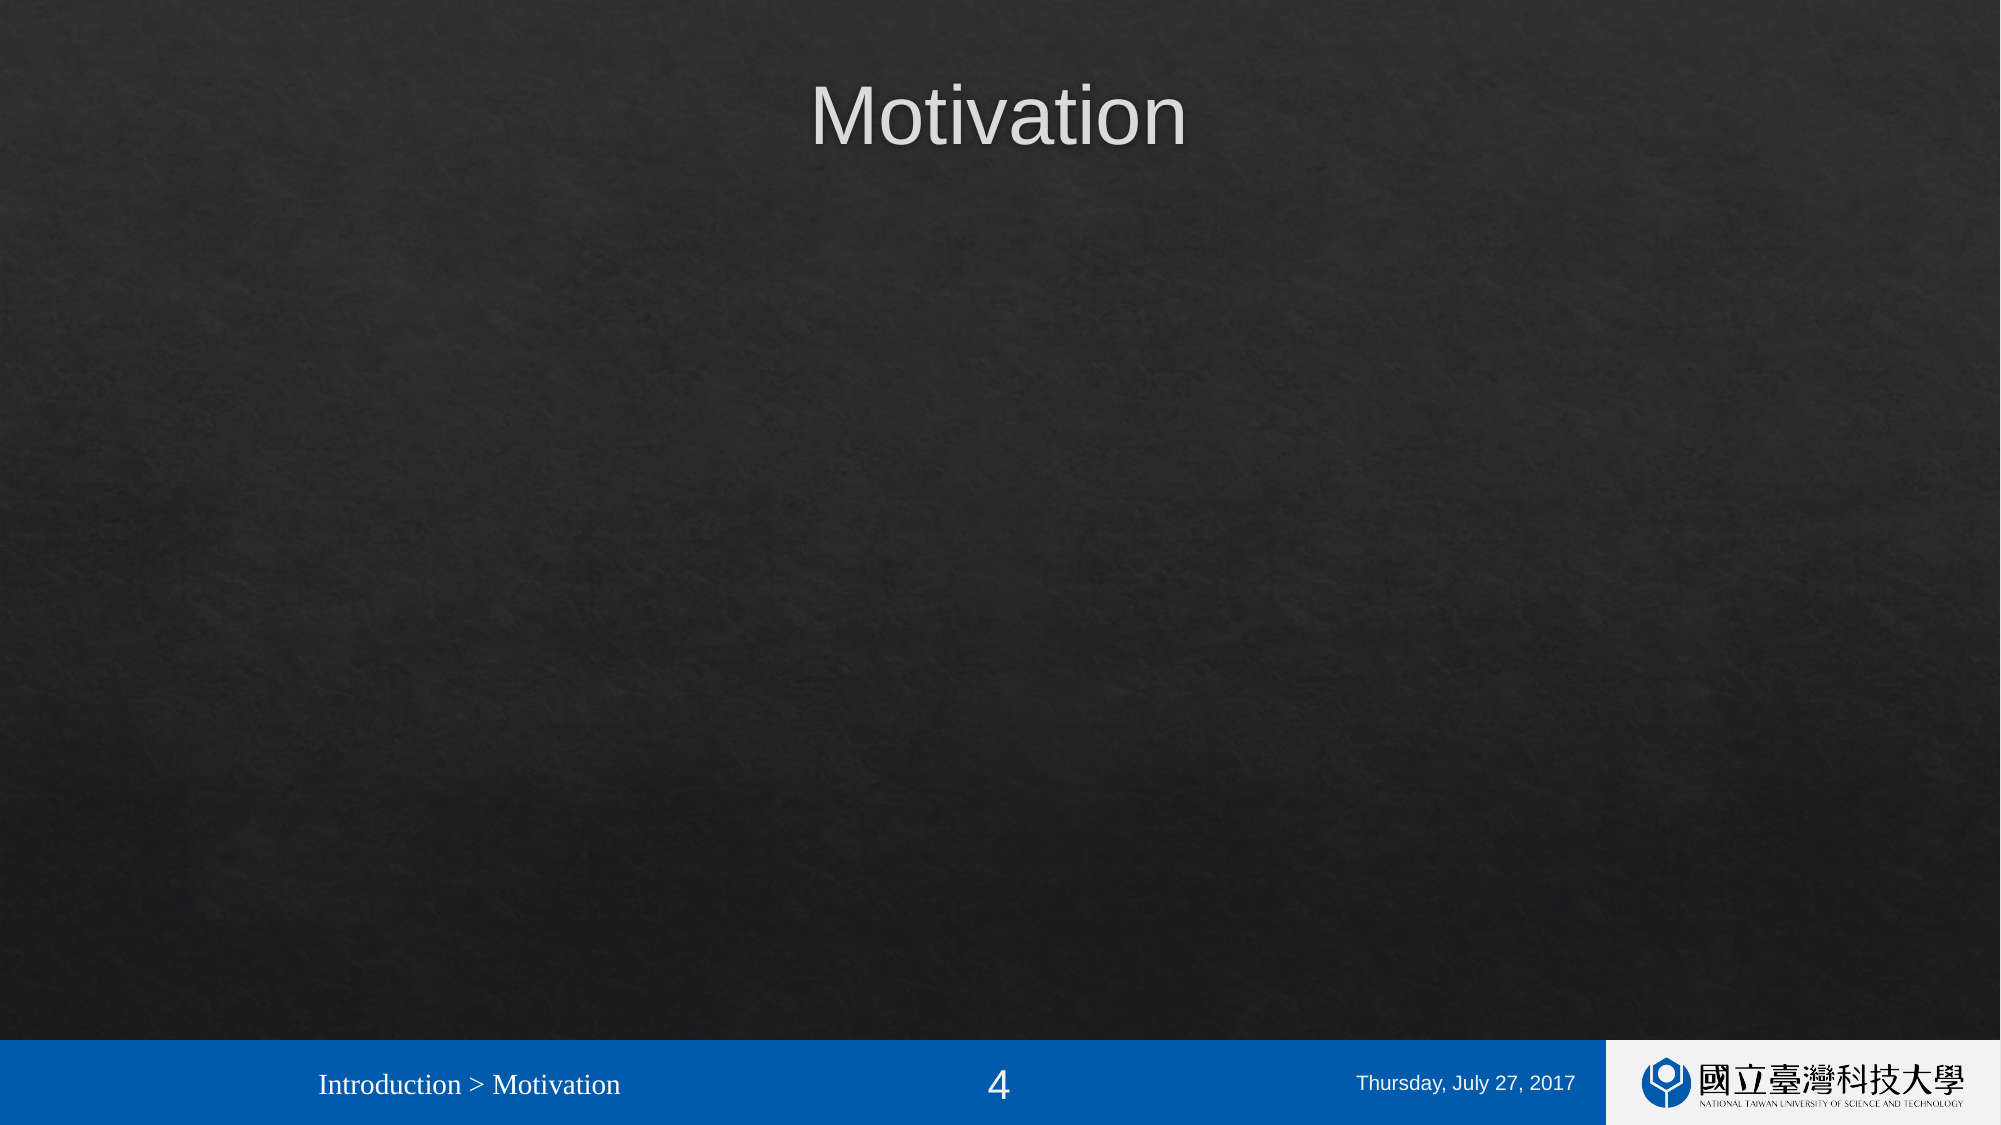

# Motivation

Introduction > Motivation
Thursday, July 27, 2017
4